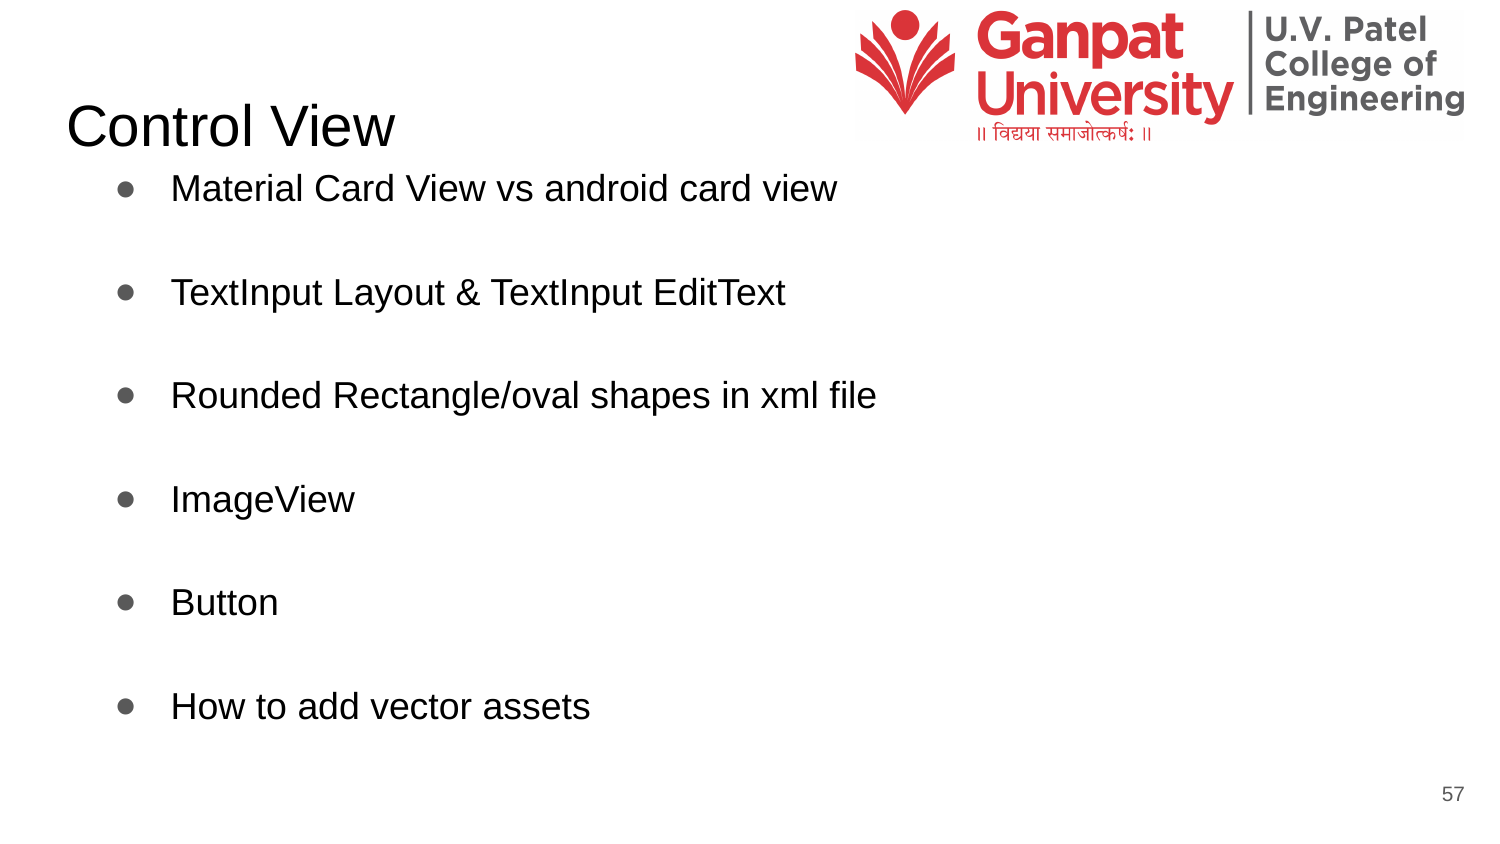

# Control View
Material Card View vs android card view

TextInput Layout & TextInput EditText

Rounded Rectangle/oval shapes in xml file

ImageView

Button

How to add vector assets

57